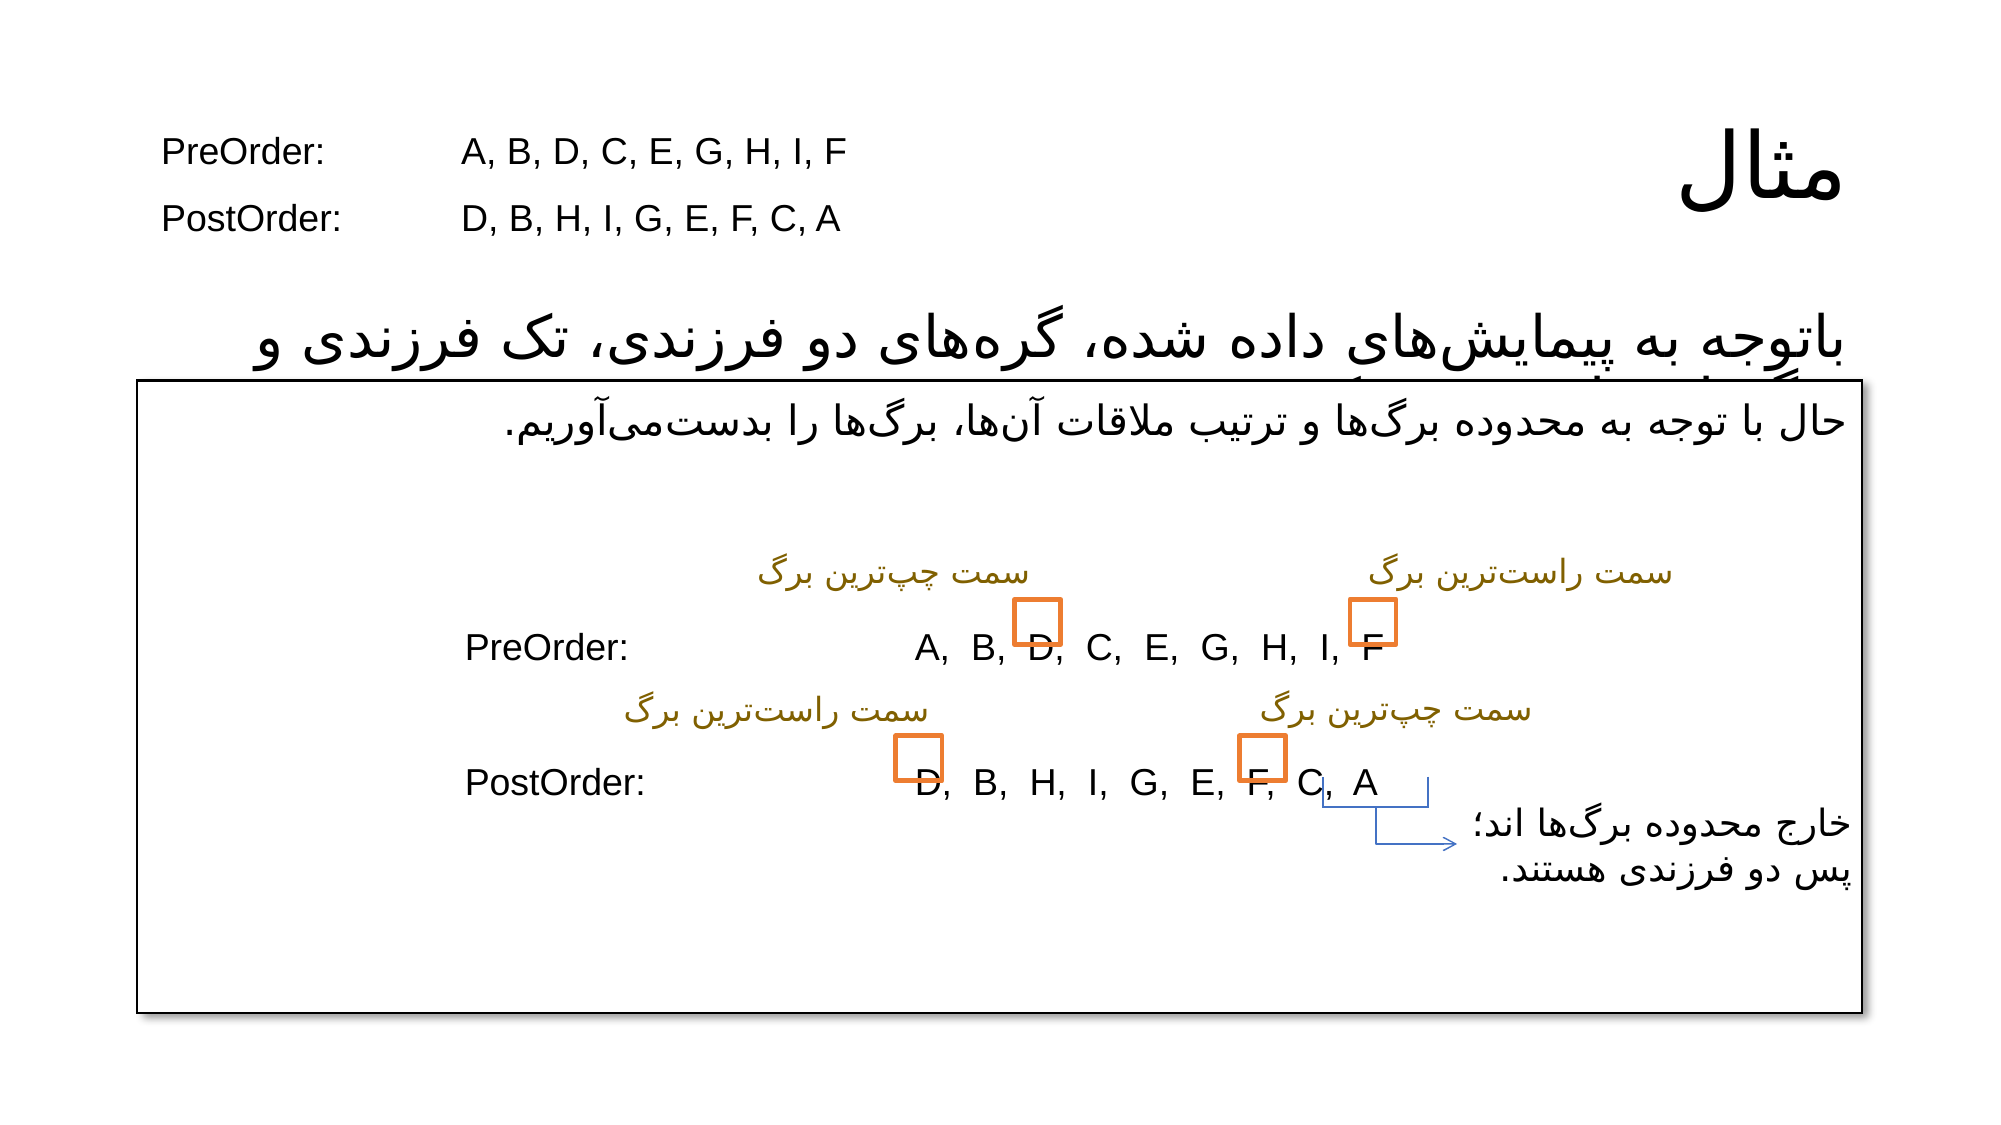

# مثال
PreOrder:	A, B, D, C, E, G, H, I, F
PostOrder:	D, B, H, I, G, E, F, C, A
باتوجه به پیمایش‌های داده شده، گره‌های دو فرزندی، تک فرزندی و برگ‌های را مشخص کنید.

حال با توجه به محدوده برگ‌ها و ترتیب ملاقات آن‌ها، برگ‌ها را بدست‌می‌آوریم.

PreOrder:		A,  B,  D,  C,  E,  G,  H,  I,  F
PostOrder:		D,  B,  H,  I,  G,  E,  F,  C,  A
سمت چپ‌ترین برگ
سمت راست‌ترین برگ

سمت چپ‌ترین برگ
سمت راست‌ترین برگ

خارج محدوده برگ‌ها اند؛
پس دو فرزندی هستند.